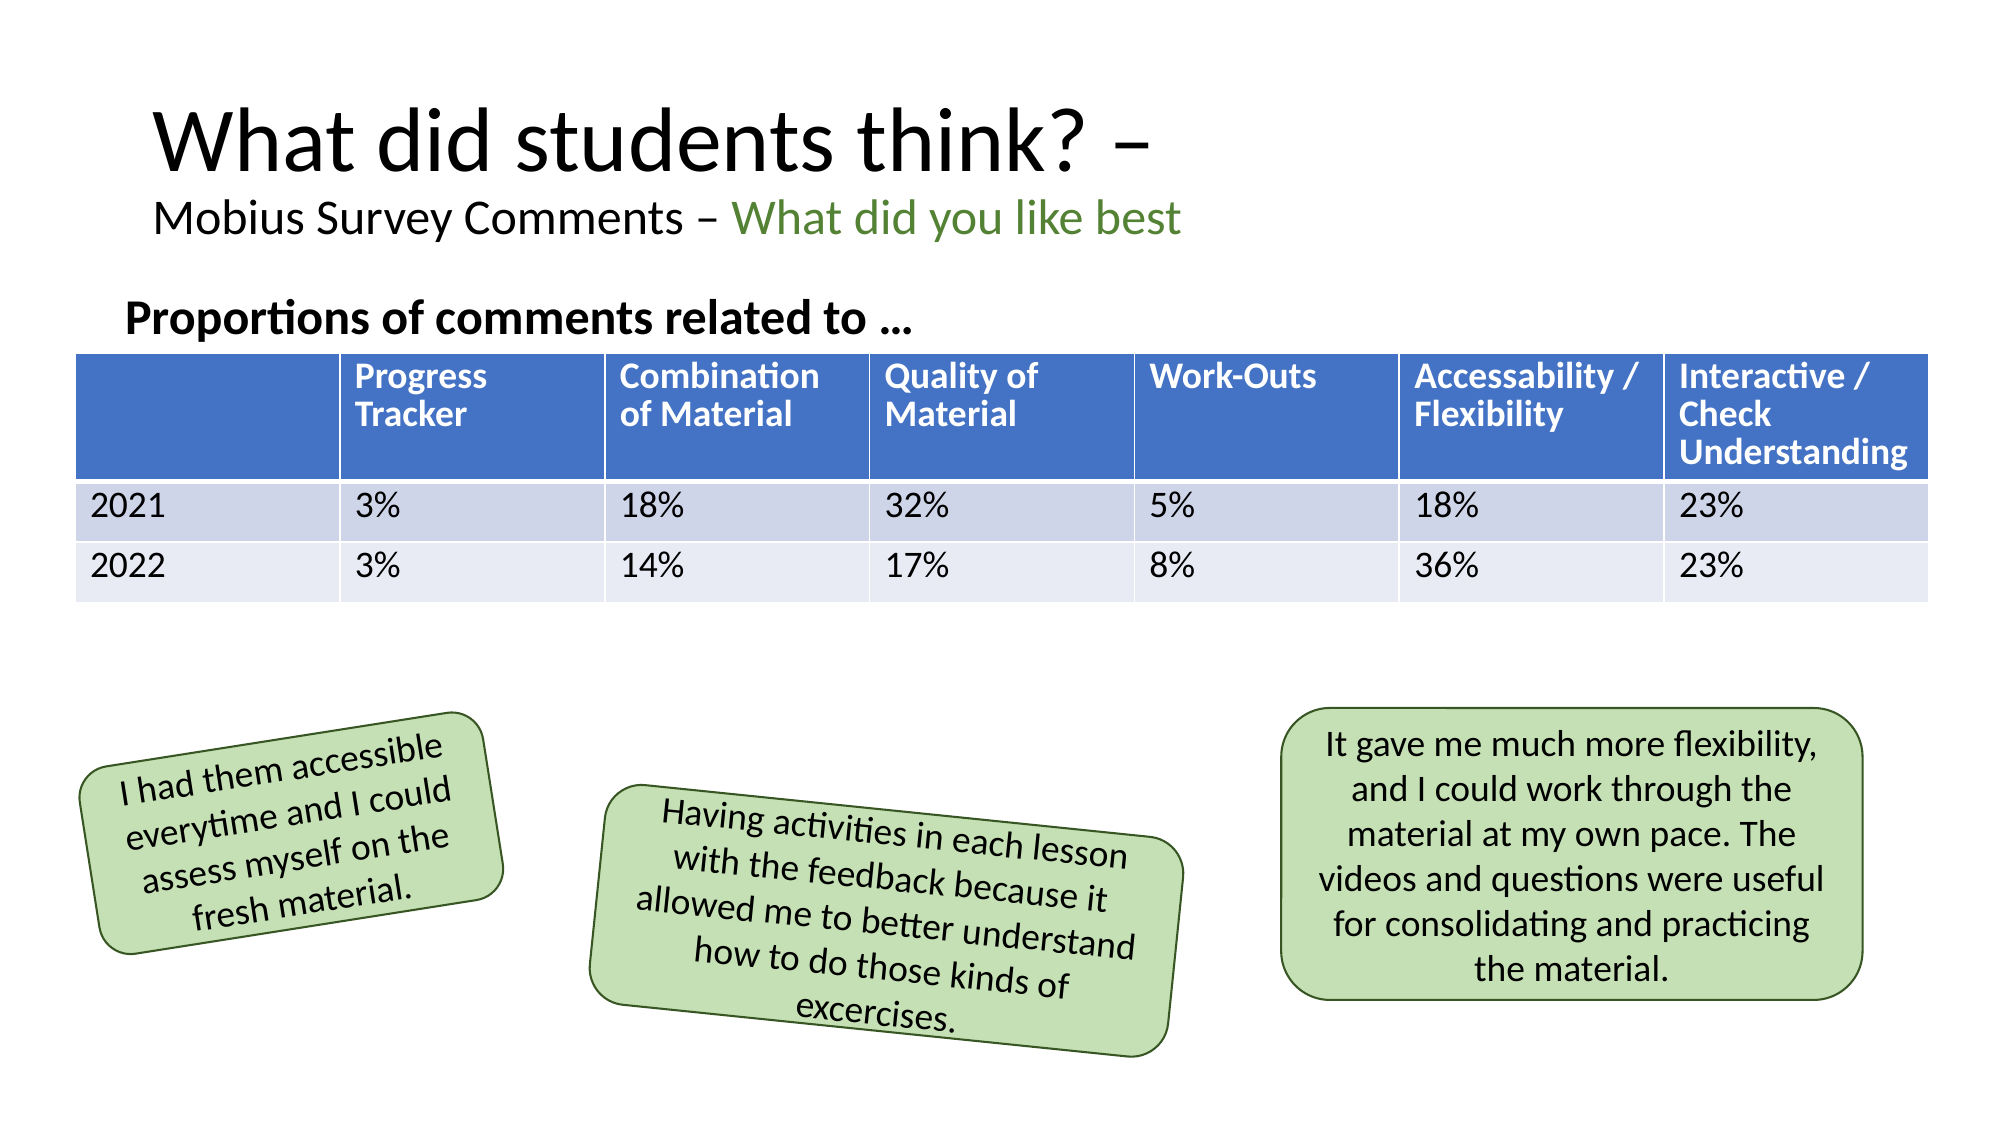

# What did students think? – Mobius Survey Comments – What did you like best
Proportions of comments related to …
|  | Progress Tracker | Combination of Material | Quality of Material | Work-Outs | Accessability / Flexibility | Interactive / Check Understanding |
| --- | --- | --- | --- | --- | --- | --- |
| 2021 | 3% | 18% | 32% | 5% | 18% | 23% |
| 2022 | 3% | 14% | 17% | 8% | 36% | 23% |
It gave me much more flexibility, and I could work through the material at my own pace. The videos and questions were useful for consolidating and practicing the material.
I had them accessible everytime and I could assess myself on the fresh material.
Having activities in each lesson with the feedback because it allowed me to better understand how to do those kinds of excercises.